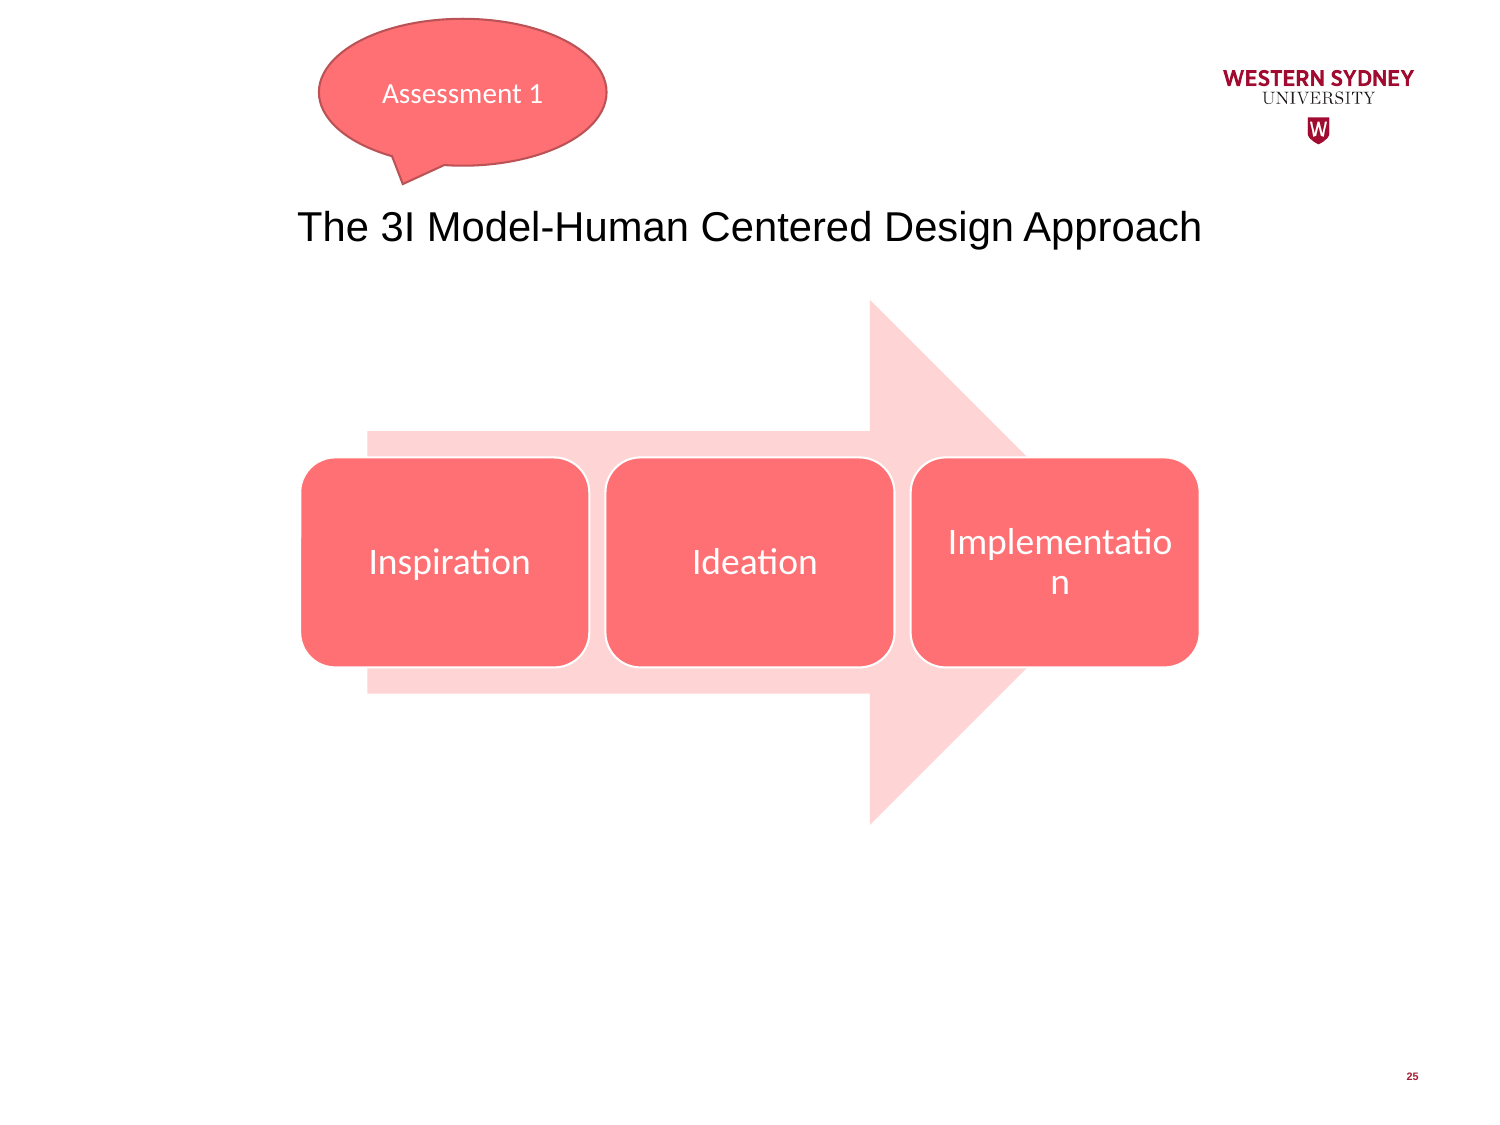

Assessment 1
# The 3I Model-Human Centered Design Approach
Inspiration
Ideation
Implementation
25